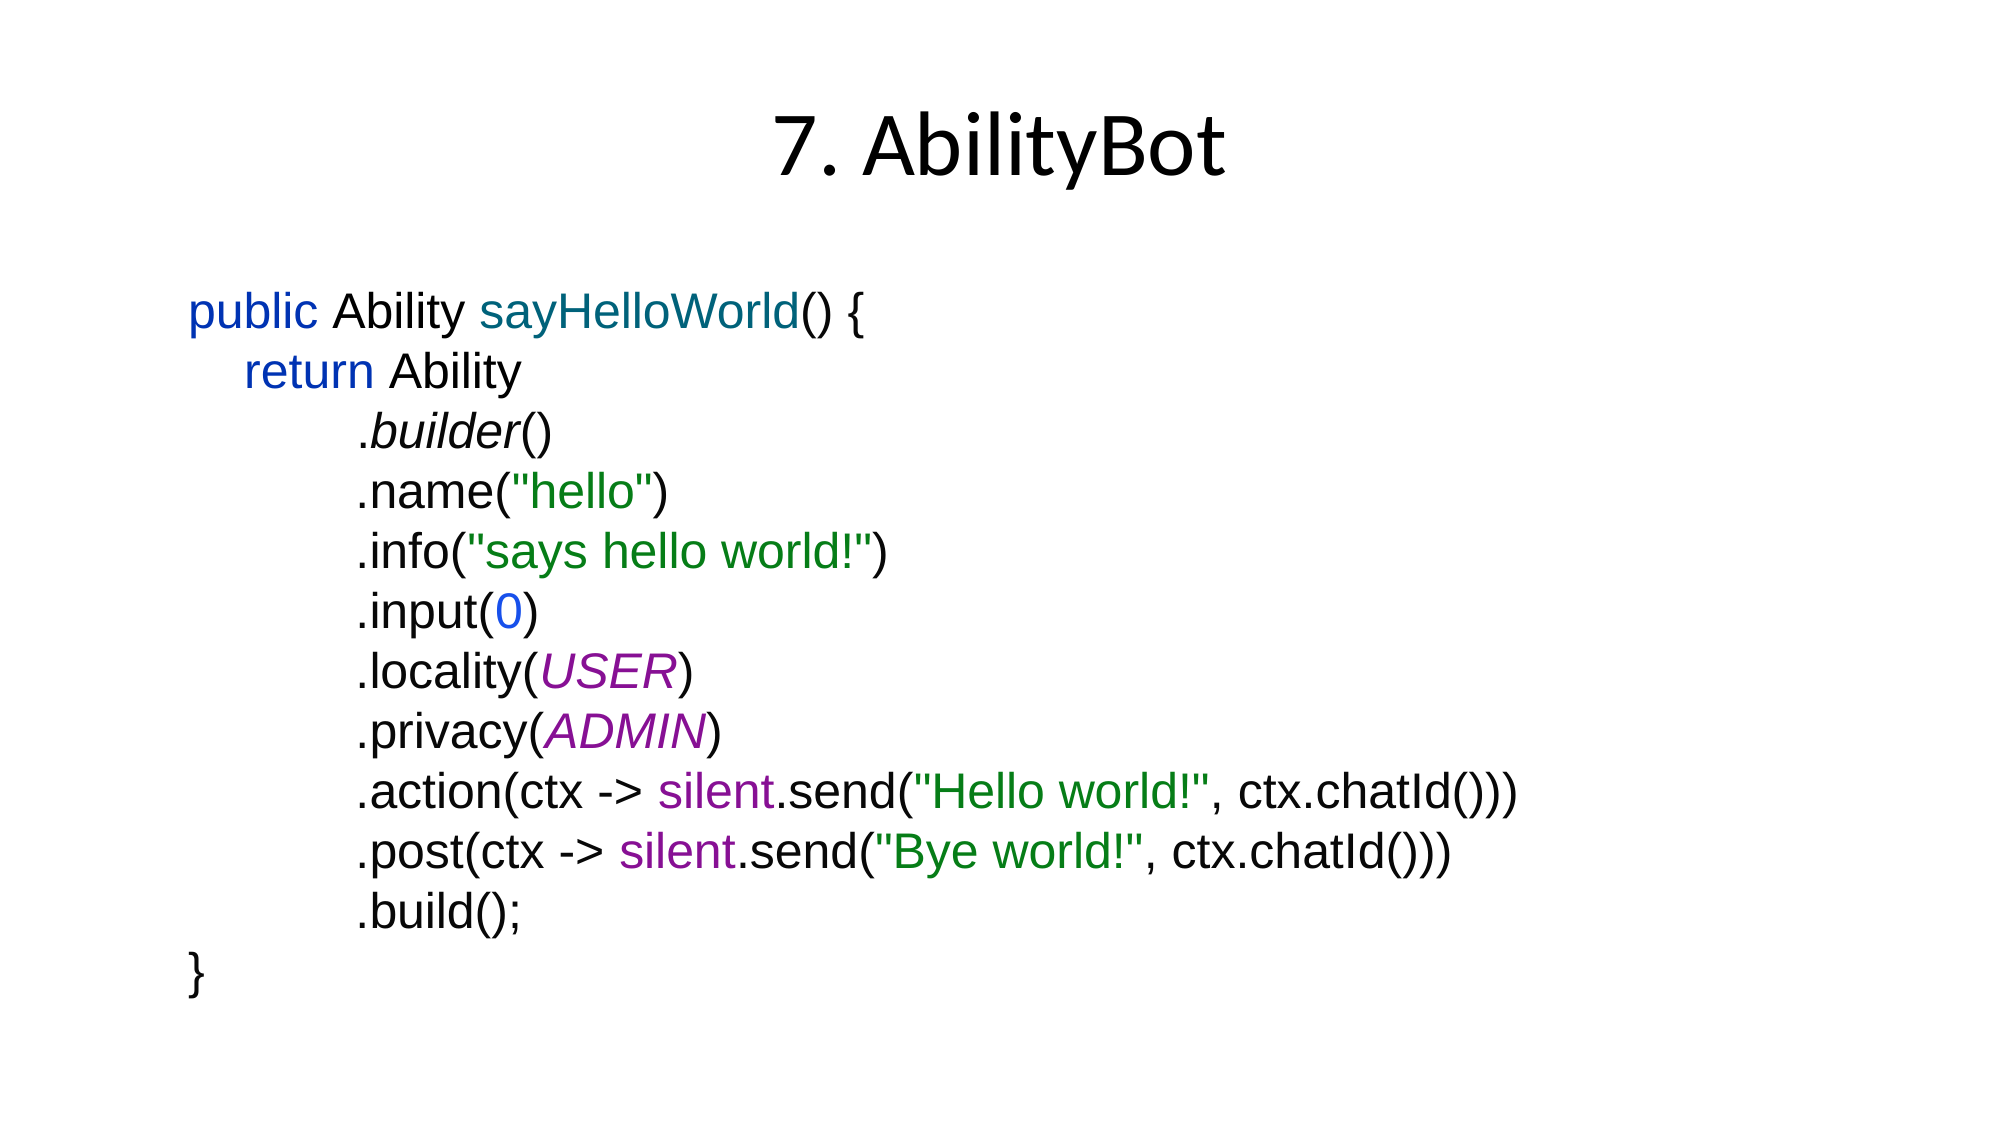

# 7. AbilityBot
public Ability sayHelloWorld() {
    return Ability
            .builder()
            .name("hello")
            .info("says hello world!")
            .input(0)
            .locality(USER)
            .privacy(ADMIN)
            .action(ctx -> silent.send("Hello world!", ctx.chatId()))
            .post(ctx -> silent.send("Bye world!", ctx.chatId()))
            .build();
}